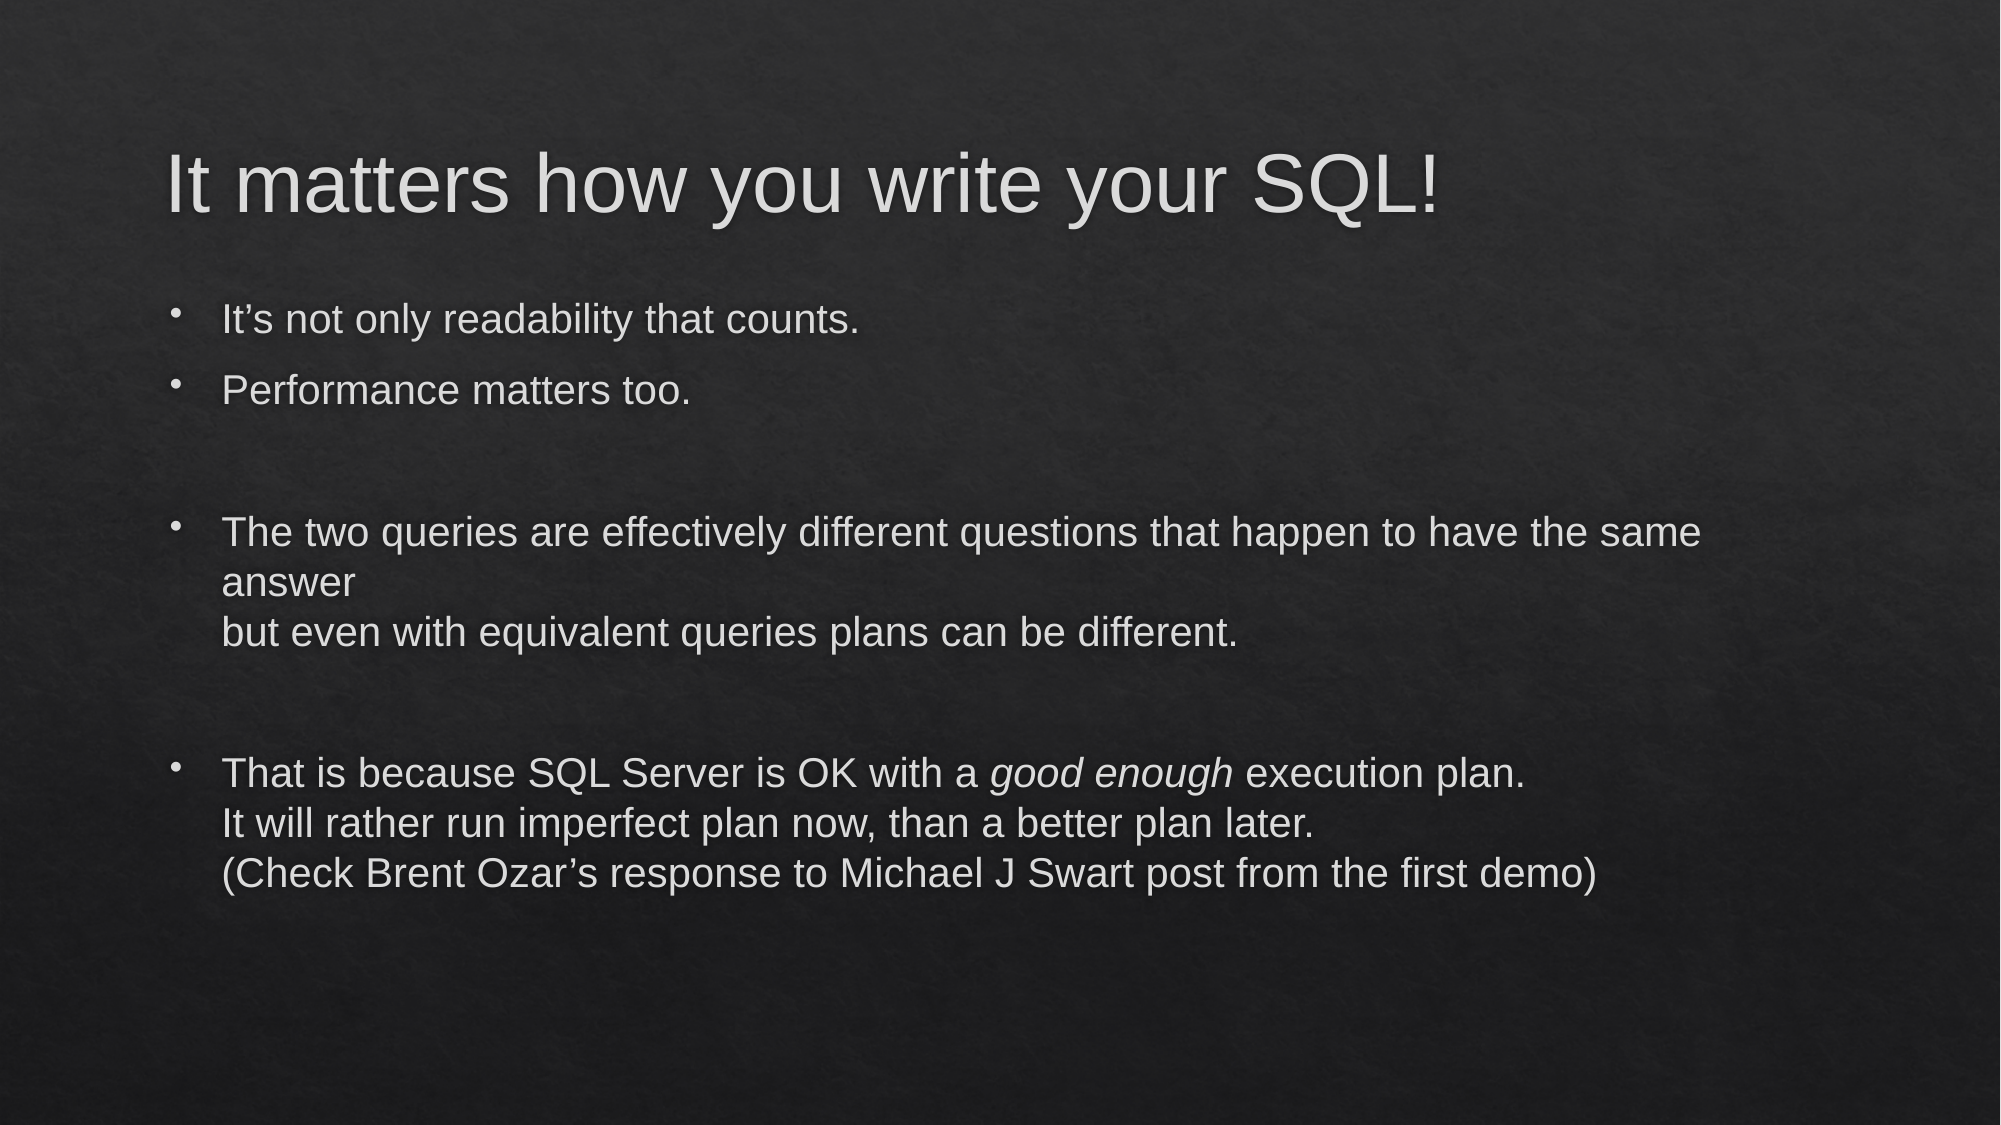

# It matters how you write your SQL!
It’s not only readability that counts.
Performance matters too.

The two queries are effectively different questions that happen to have the same answer
but even with equivalent queries plans can be different.

That is because SQL Server is OK with a good enough execution plan.
It will rather run imperfect plan now, than a better plan later.
(Check Brent Ozar’s response to Michael J Swart post from the first demo)